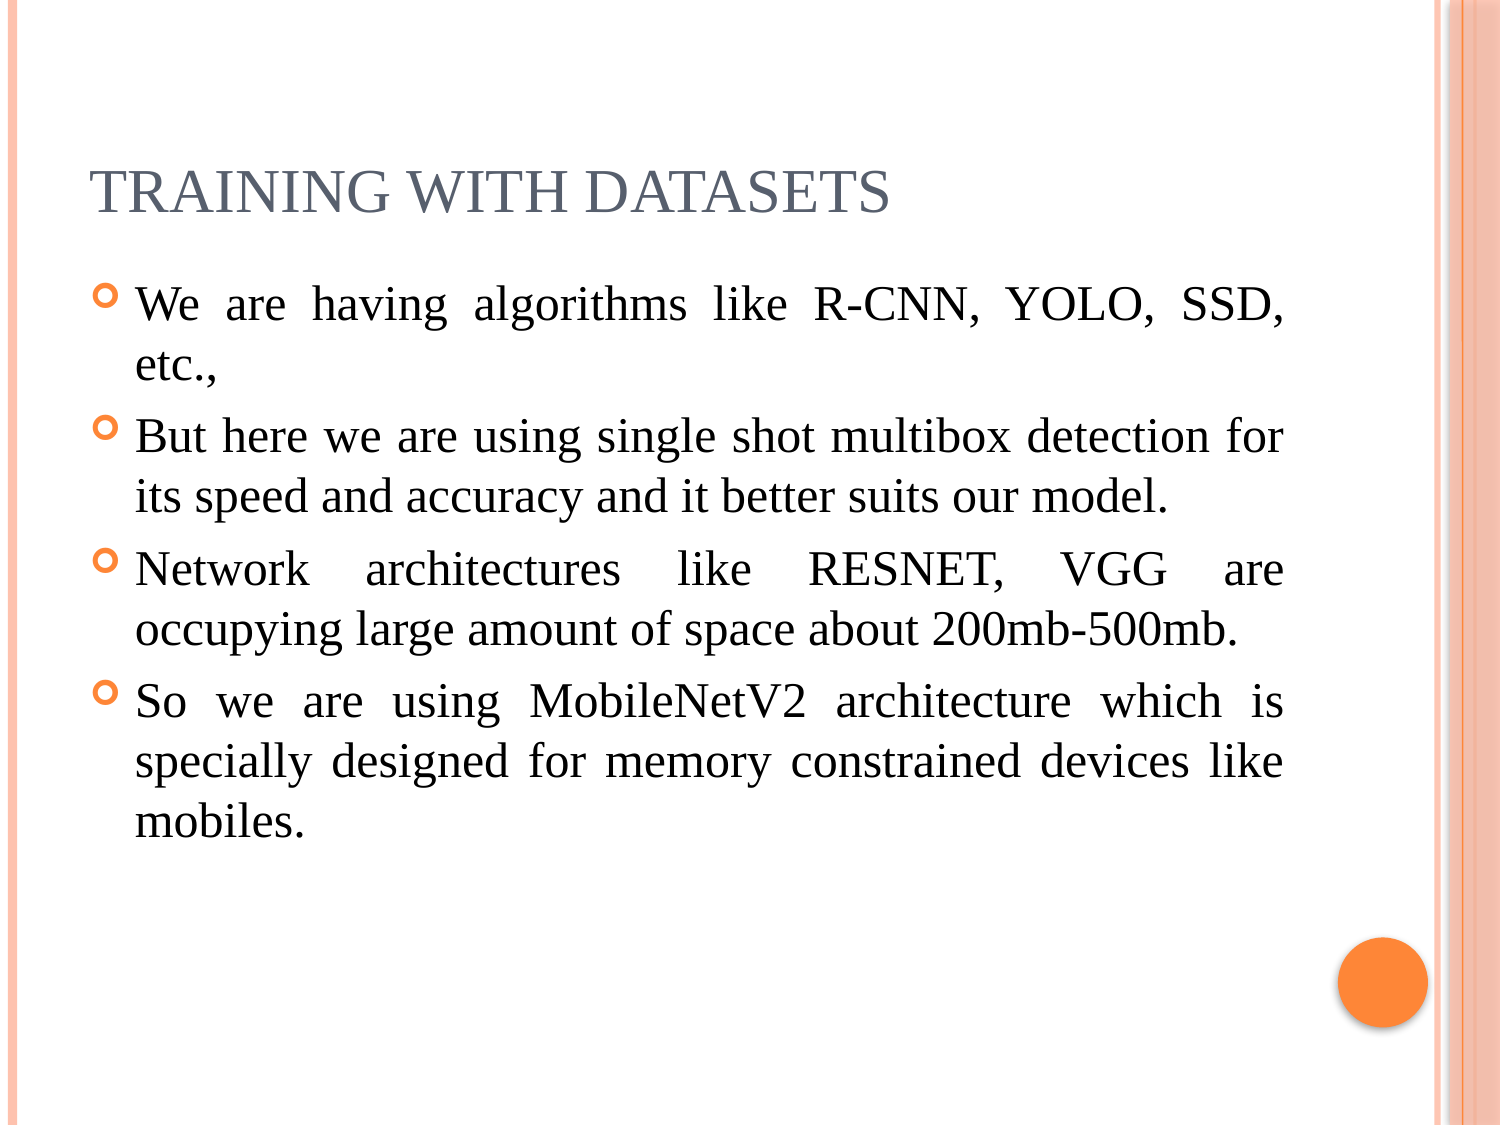

# Training with datasets
We are having algorithms like R-CNN, YOLO, SSD, etc.,
But here we are using single shot multibox detection for its speed and accuracy and it better suits our model.
Network architectures like RESNET, VGG are occupying large amount of space about 200mb-500mb.
So we are using MobileNetV2 architecture which is specially designed for memory constrained devices like mobiles.